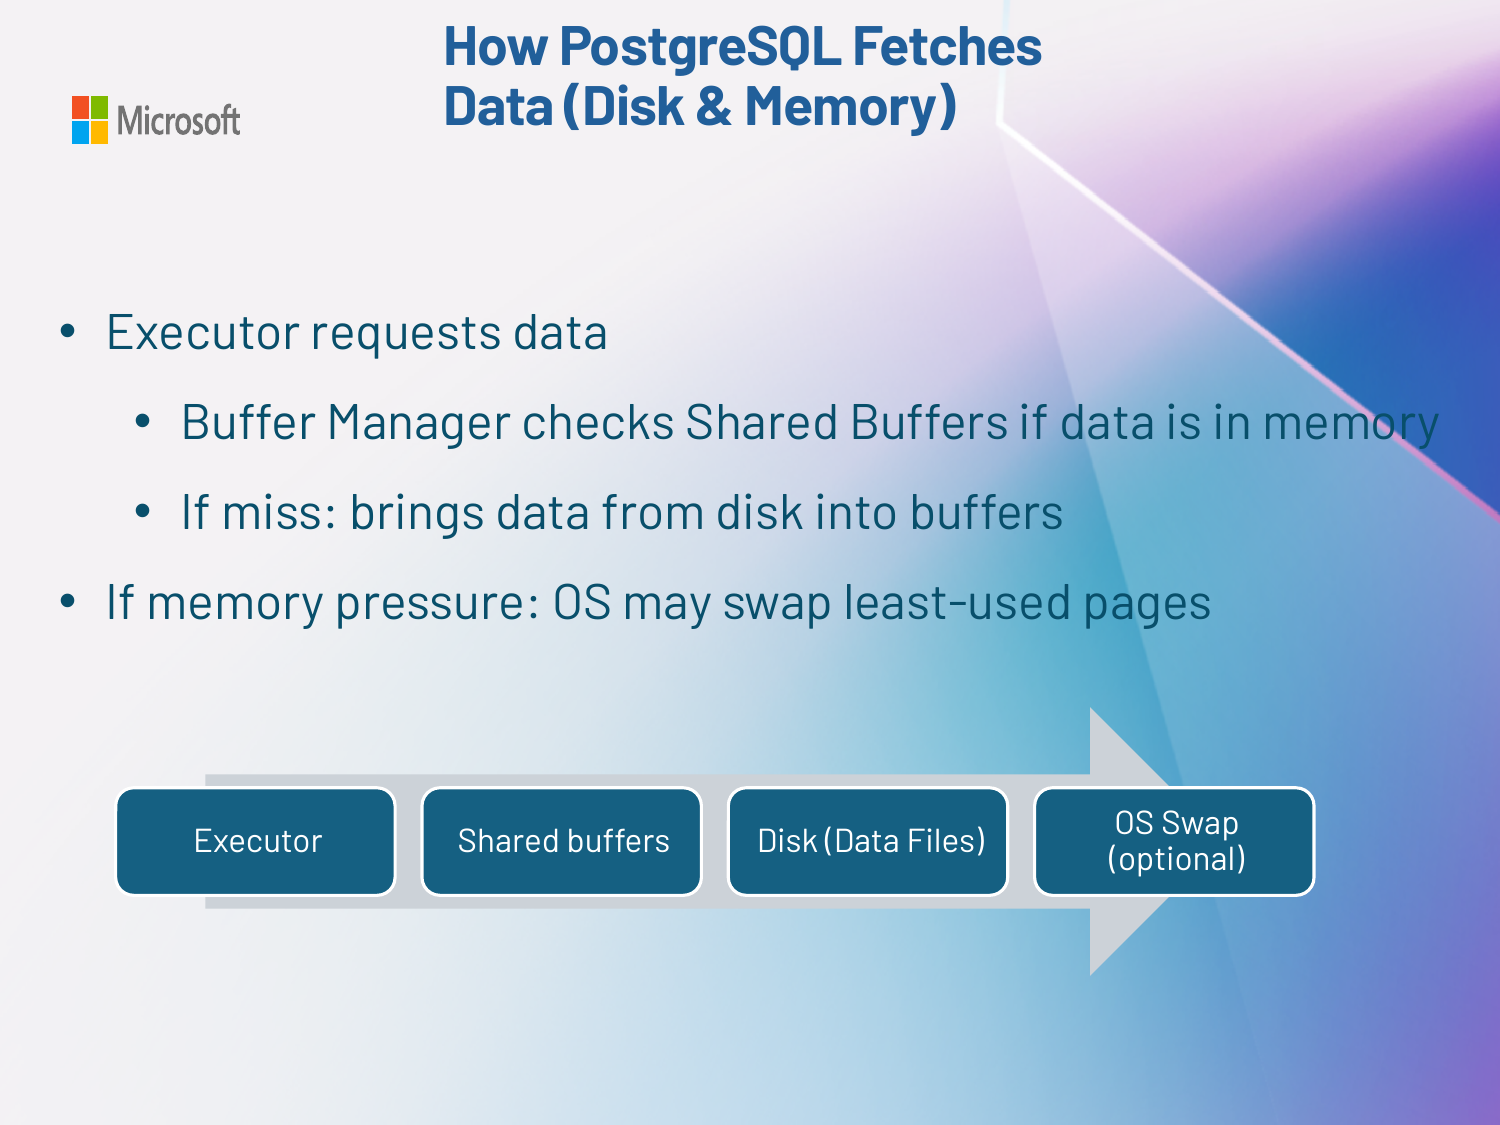

# How PostgreSQL Fetches Data (Disk & Memory)
Executor requests data
Buffer Manager checks Shared Buffers if data is in memory
If miss: brings data from disk into buffers
If memory pressure: OS may swap least-used pages
Executor
Shared buffers
Disk (Data Files)
OS Swap (optional)